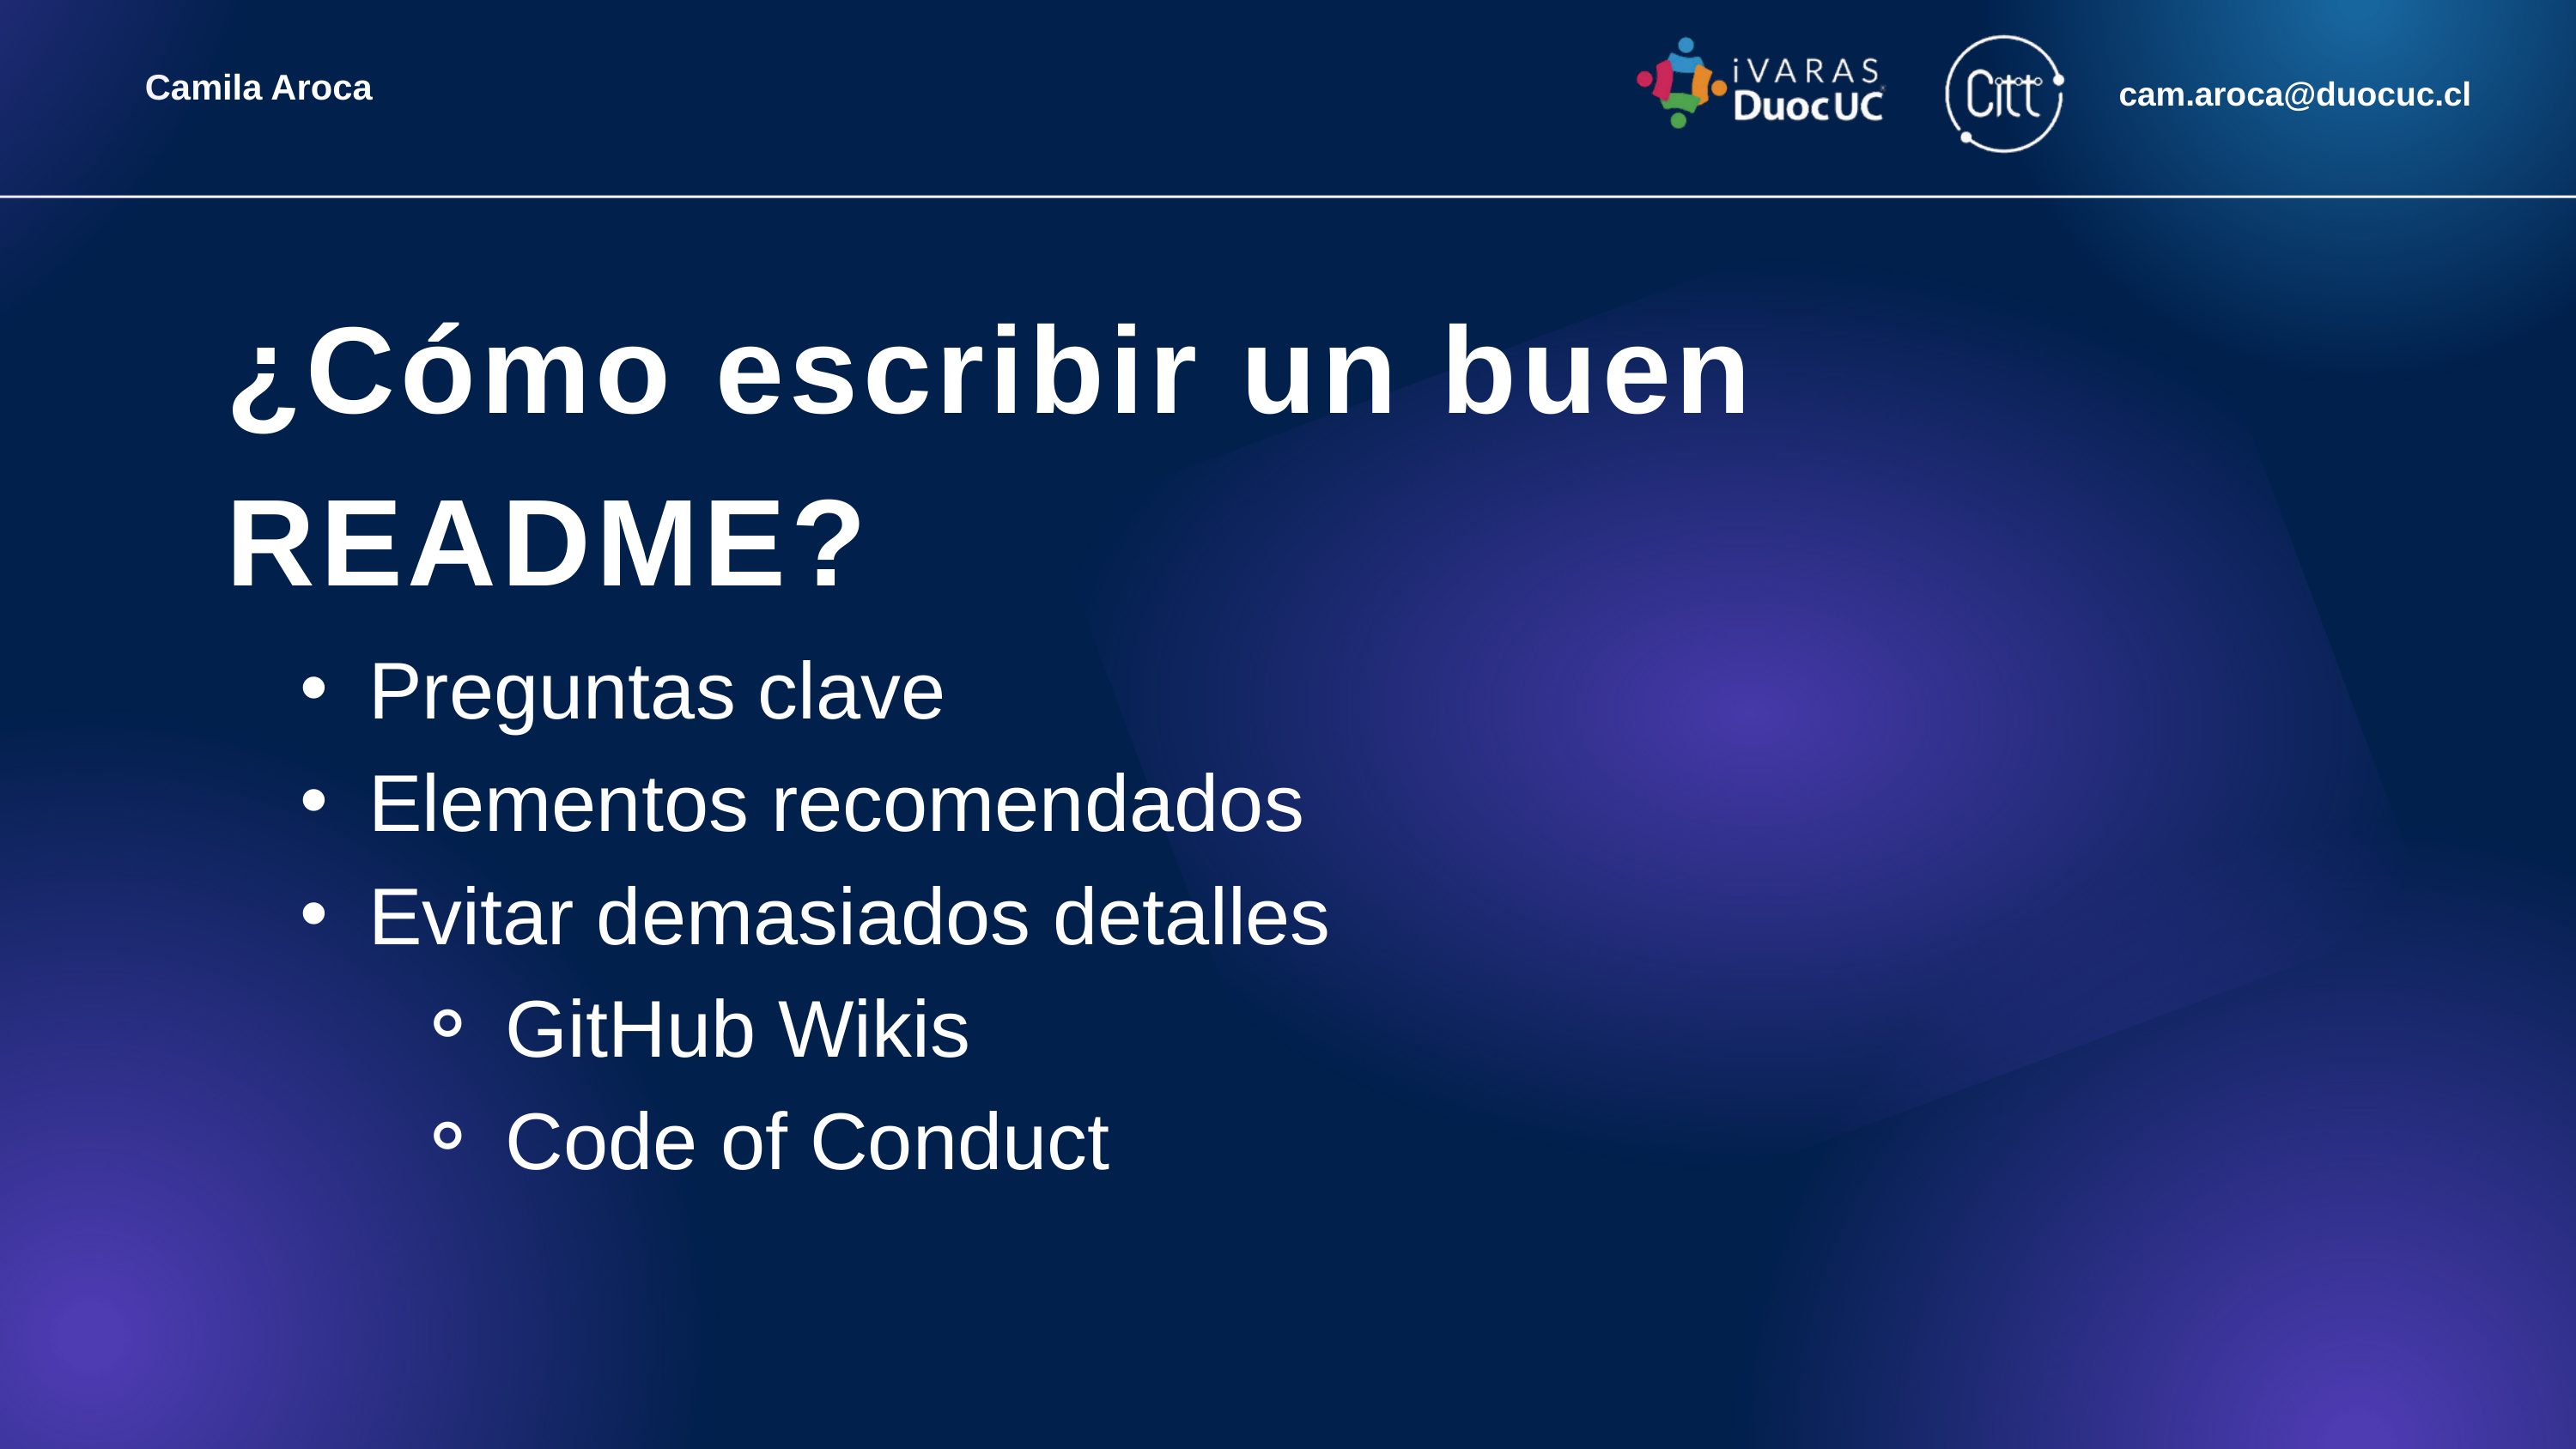

Camila Aroca
cam.aroca@duocuc.cl

¿Cómo escribir un buen README?

Preguntas clave
Elementos recomendados
Evitar demasiados detalles
GitHub Wikis
Code of Conduct